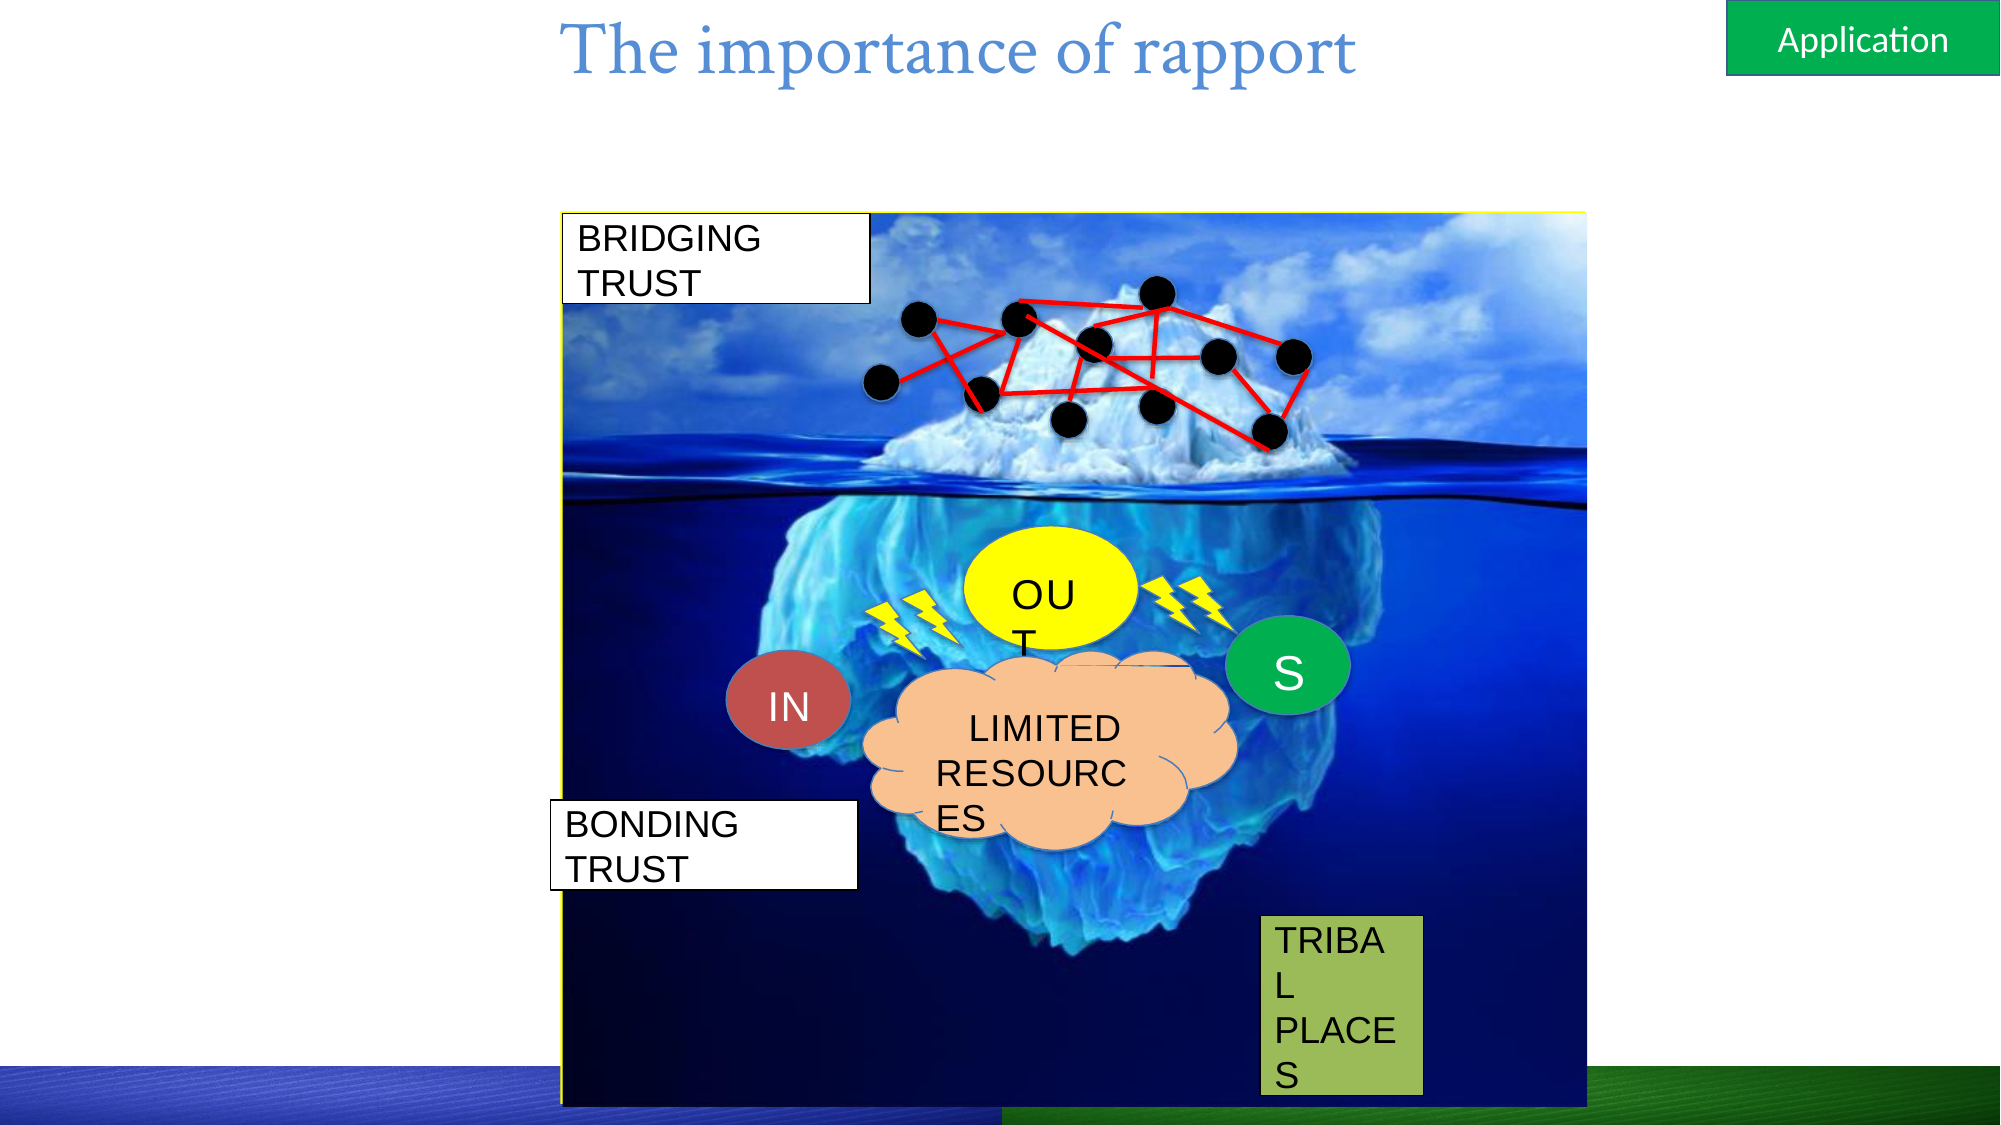

# The importance of rapport
Application

BRIDGING TRUST

OUT

S

IN

LIMITED RESOURCES

BONDING TRUST

TRIBAL PLACES